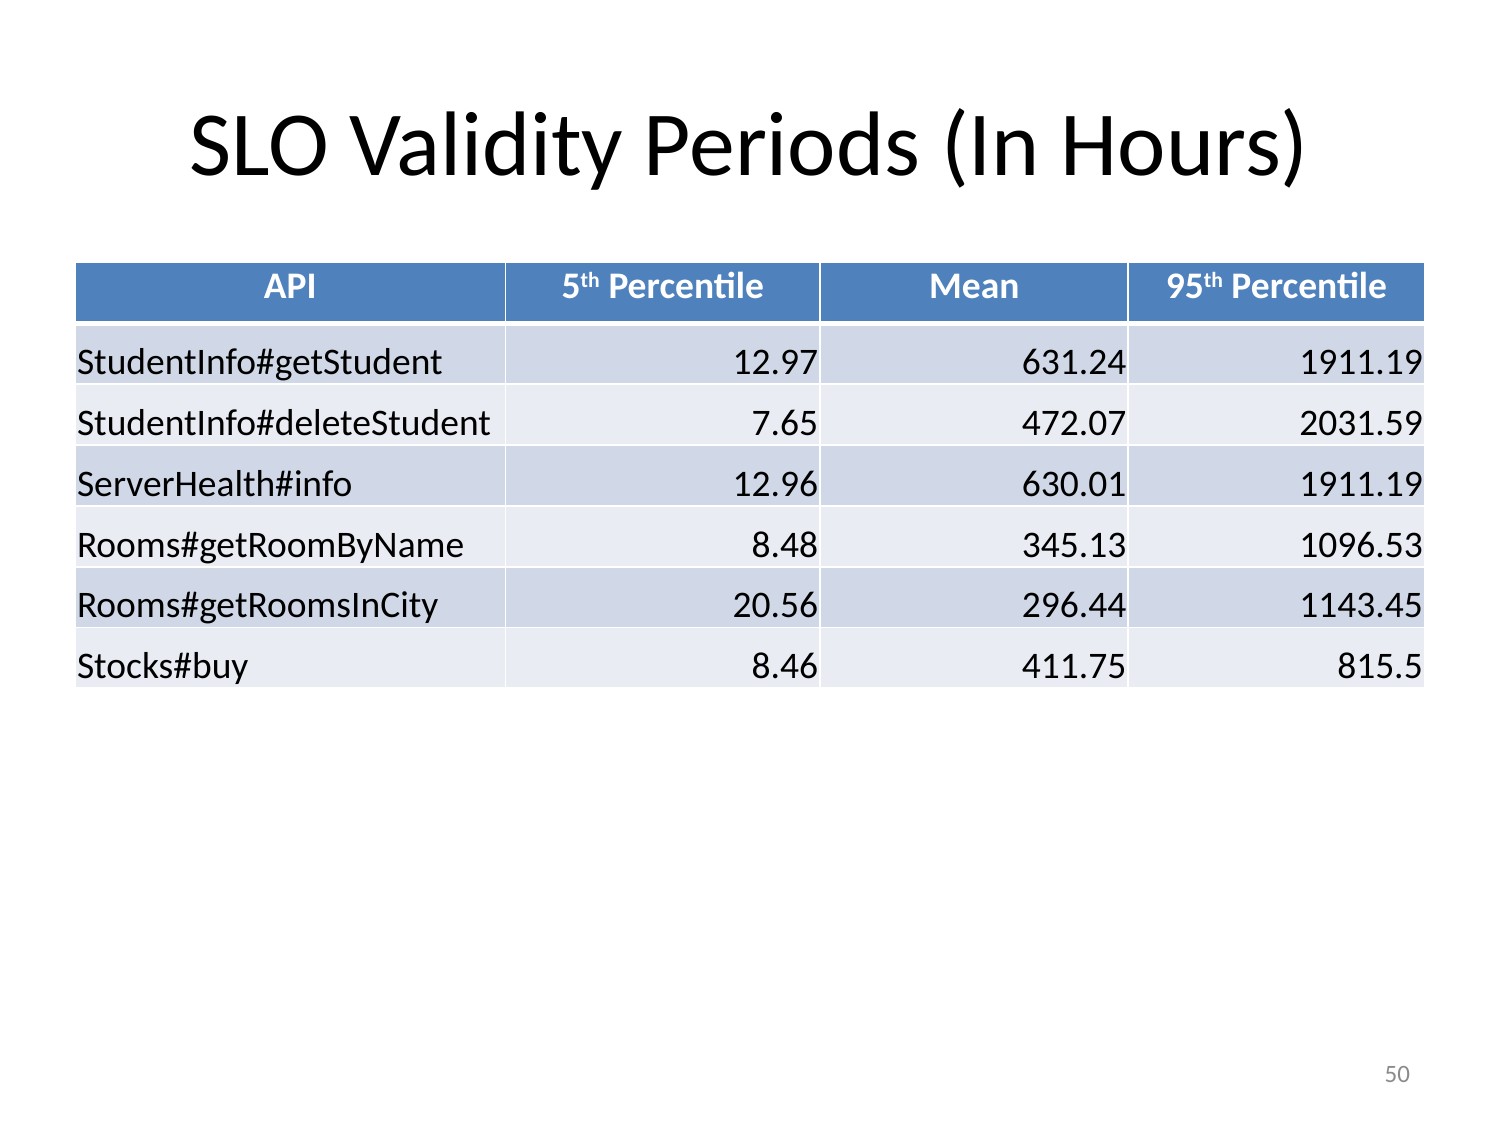

# SLO Validity Periods (In Hours)
| API | 5th Percentile | Mean | 95th Percentile |
| --- | --- | --- | --- |
| StudentInfo#getStudent | 12.97 | 631.24 | 1911.19 |
| StudentInfo#deleteStudent | 7.65 | 472.07 | 2031.59 |
| ServerHealth#info | 12.96 | 630.01 | 1911.19 |
| Rooms#getRoomByName | 8.48 | 345.13 | 1096.53 |
| Rooms#getRoomsInCity | 20.56 | 296.44 | 1143.45 |
| Stocks#buy | 8.46 | 411.75 | 815.5 |
50